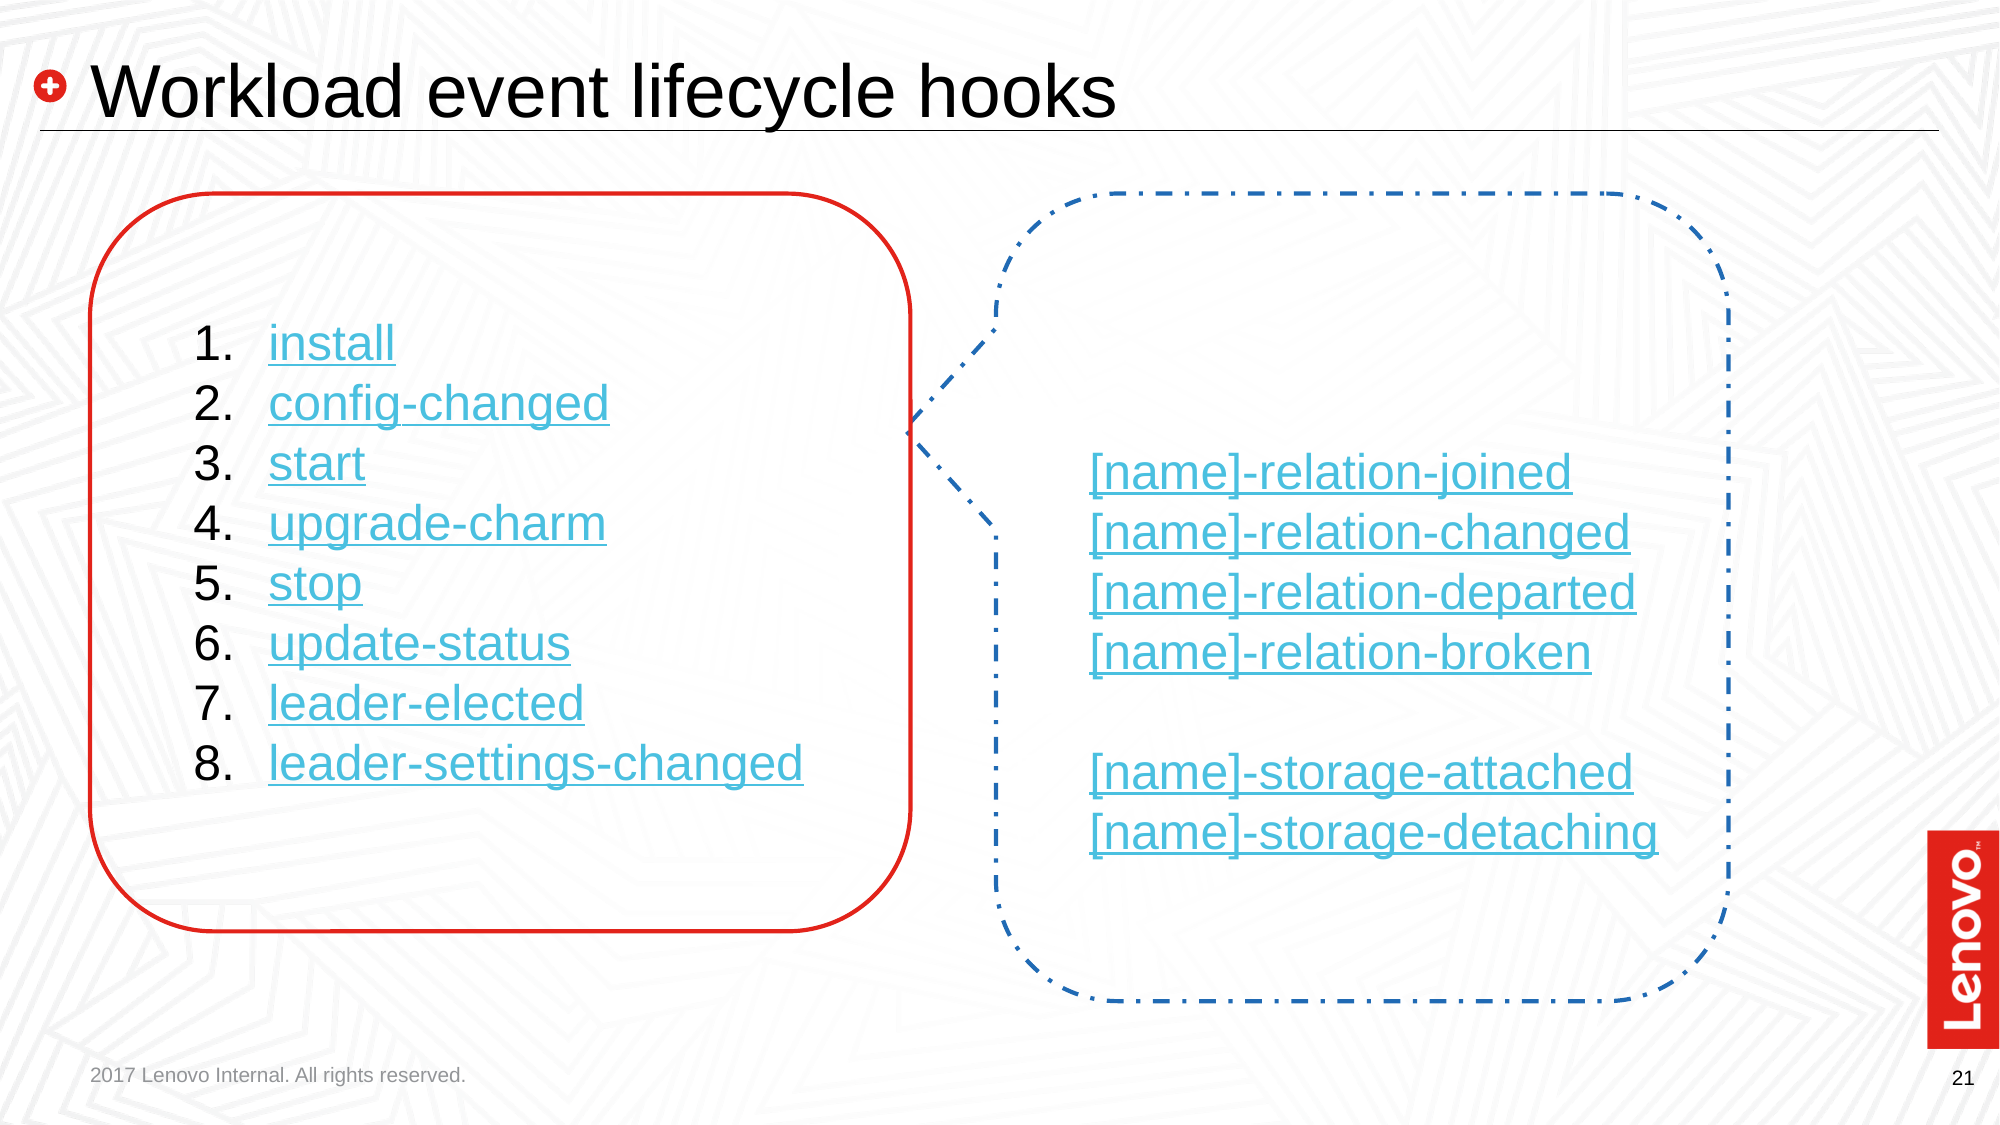

# Workload event lifecycle hooks

install
config-changed
start
upgrade-charm
stop
update-status
leader-elected
leader-settings-changed
[name]-relation-joined
[name]-relation-changed
[name]-relation-departed
[name]-relation-broken

[name]-storage-attached
[name]-storage-detaching
2017 Lenovo Internal. All rights reserved.